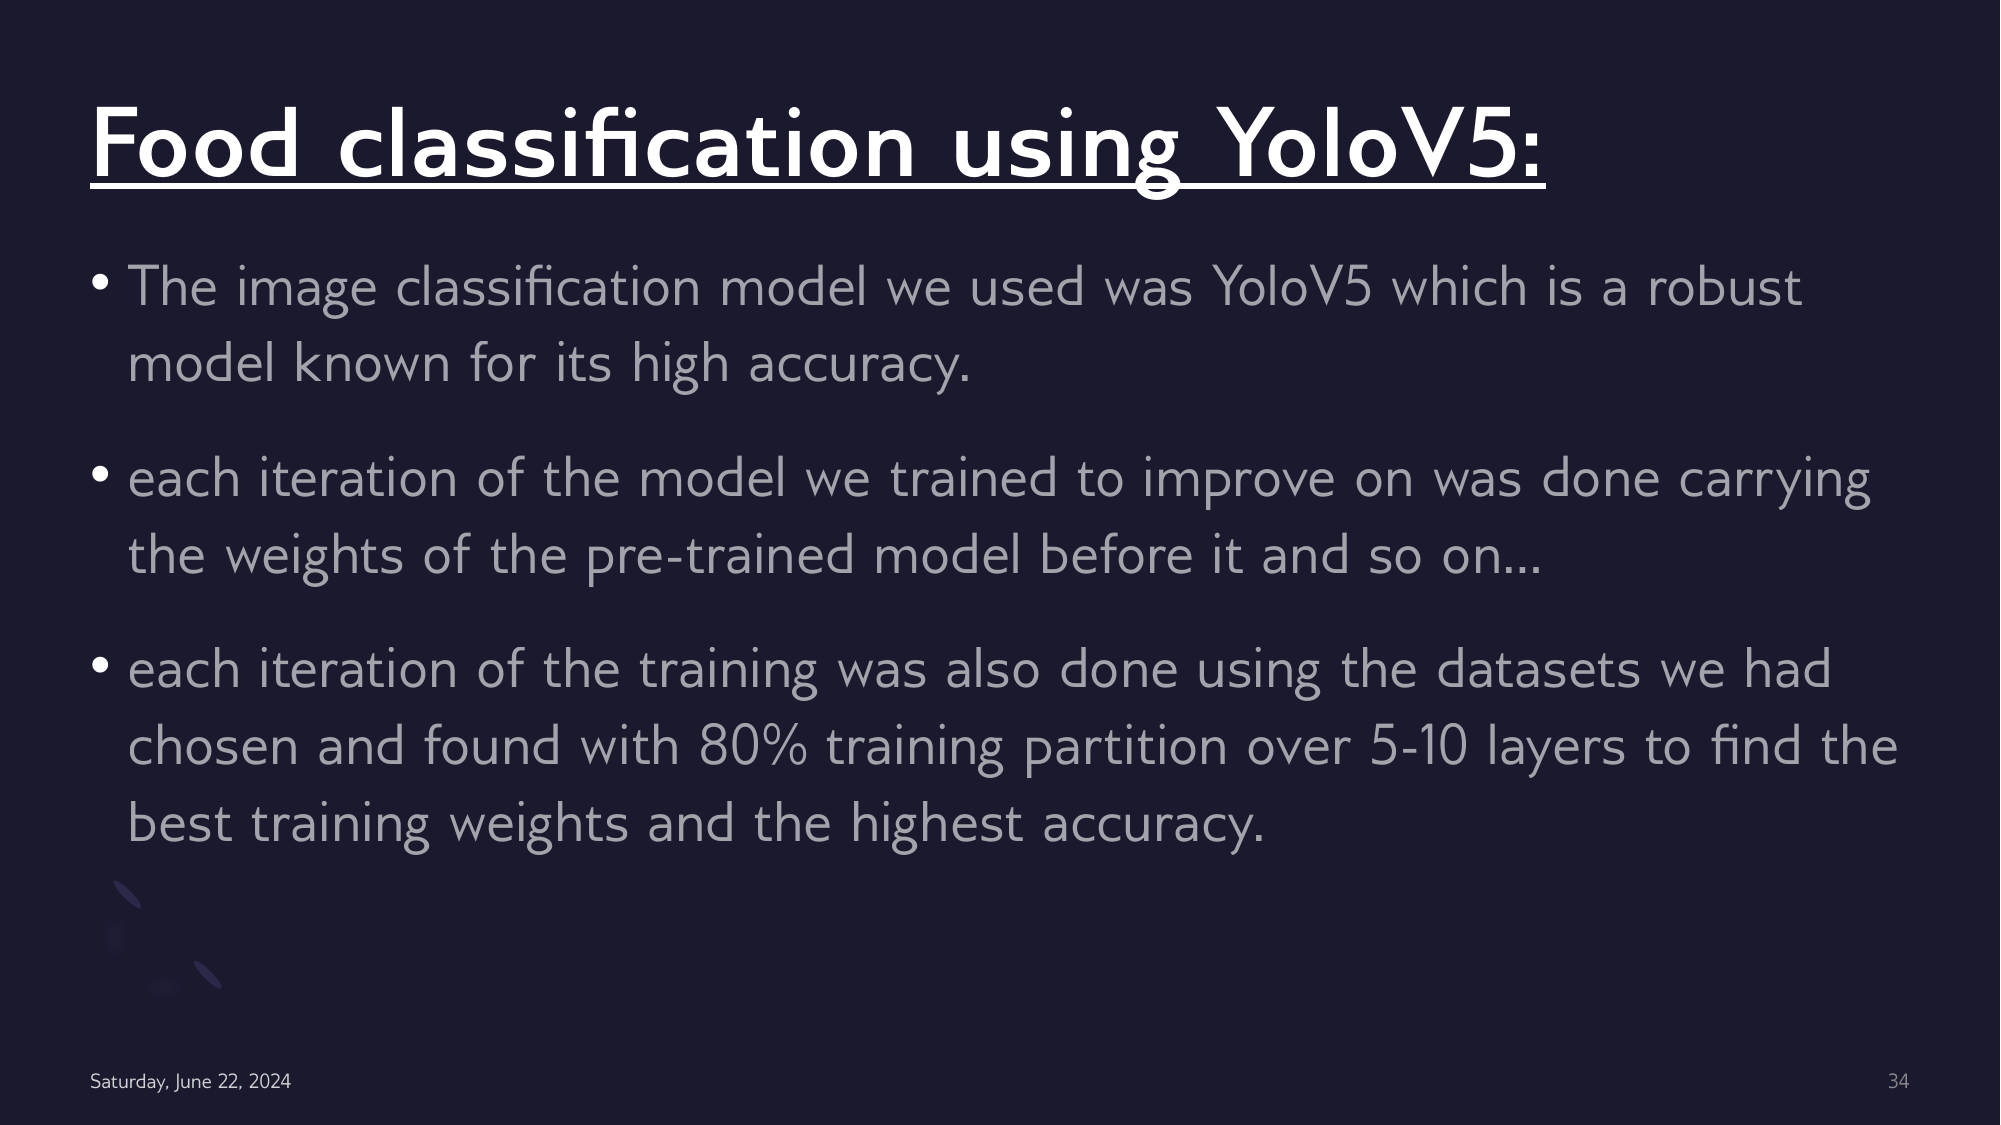

# Food classification using YoloV5:
The image classification model we used was YoloV5 which is a robust model known for its high accuracy.
each iteration of the model we trained to improve on was done carrying the weights of the pre-trained model before it and so on…
each iteration of the training was also done using the datasets we had chosen and found with 80% training partition over 5-10 layers to find the best training weights and the highest accuracy.
Saturday, June 22, 2024
34